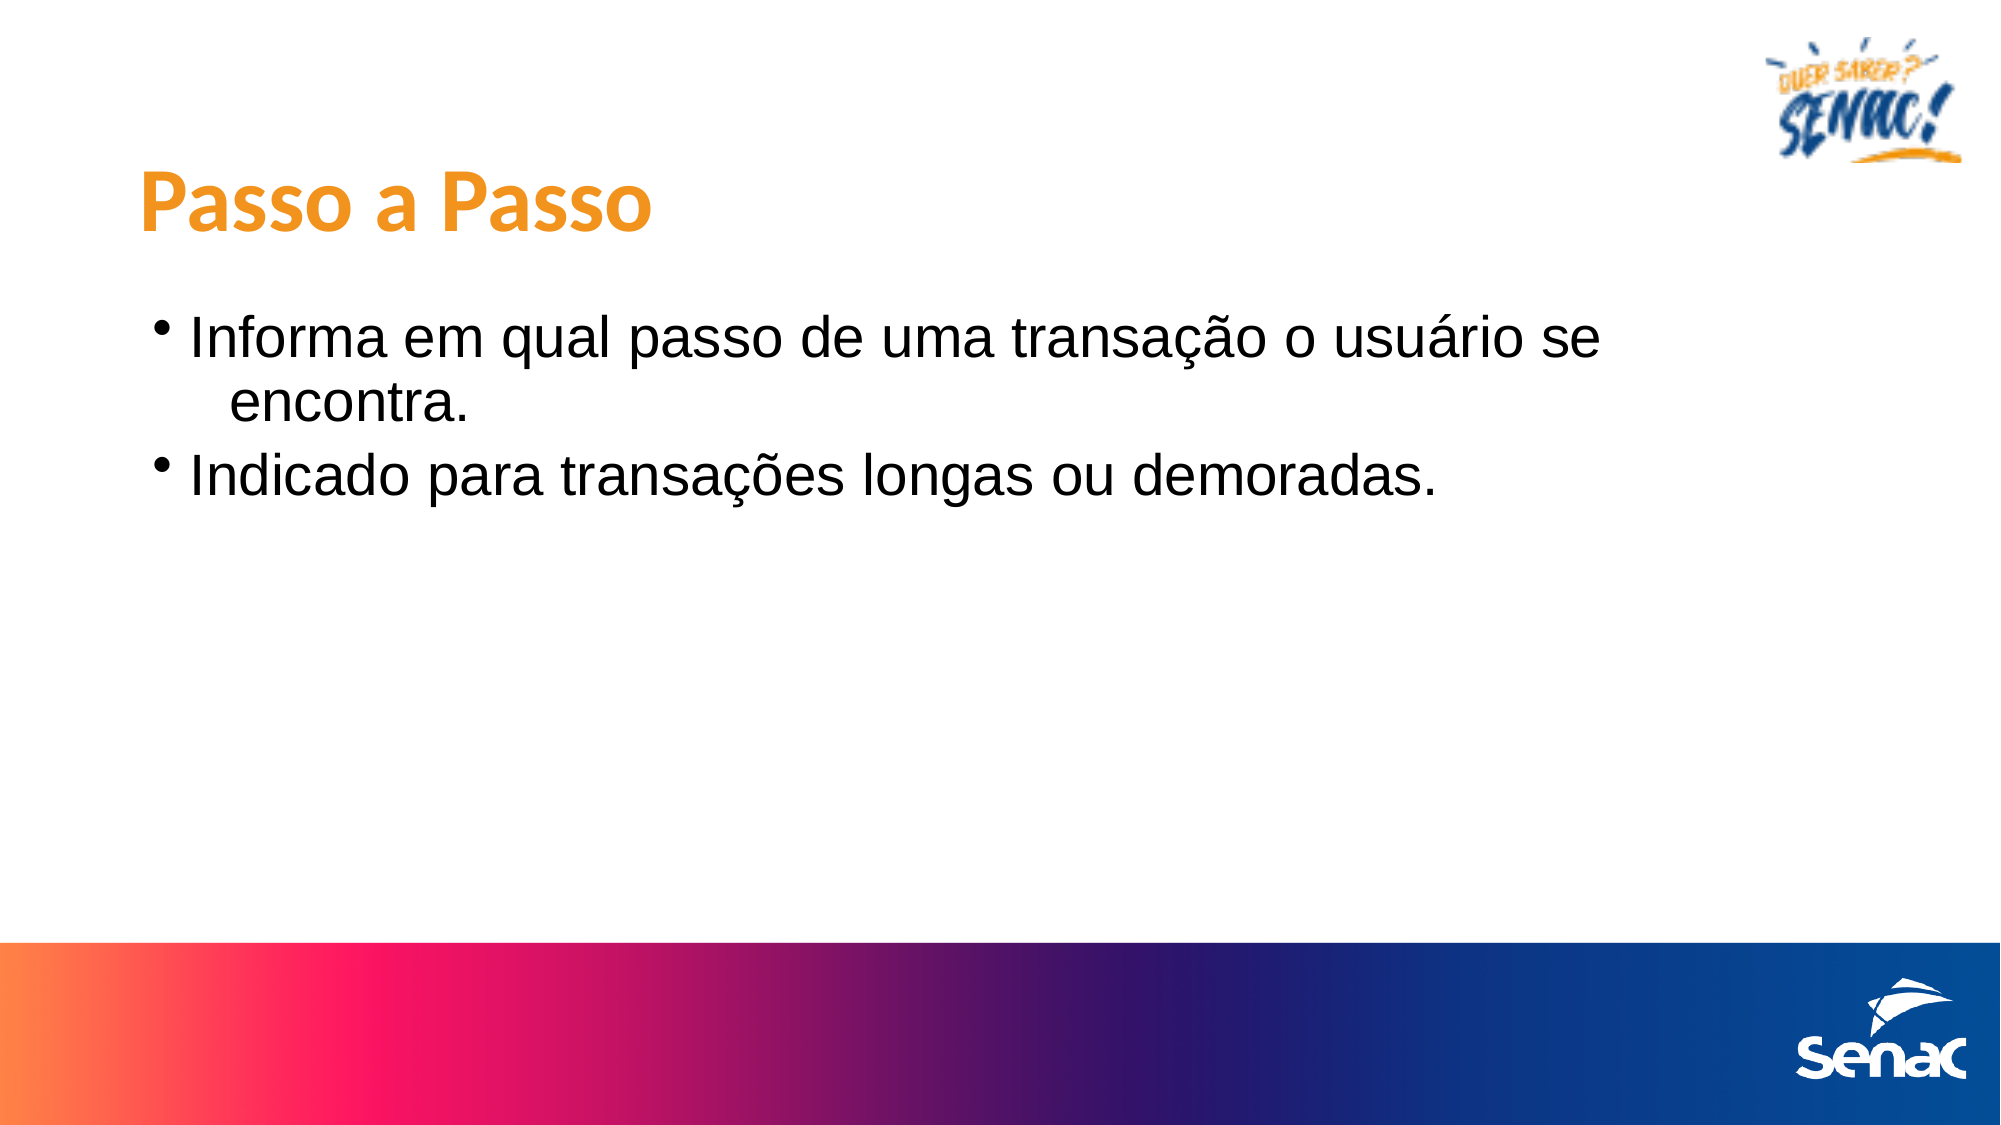

# Passo a Passo
Informa em qual passo de uma transação o usuário se 	encontra.
Indicado para transações longas ou demoradas.